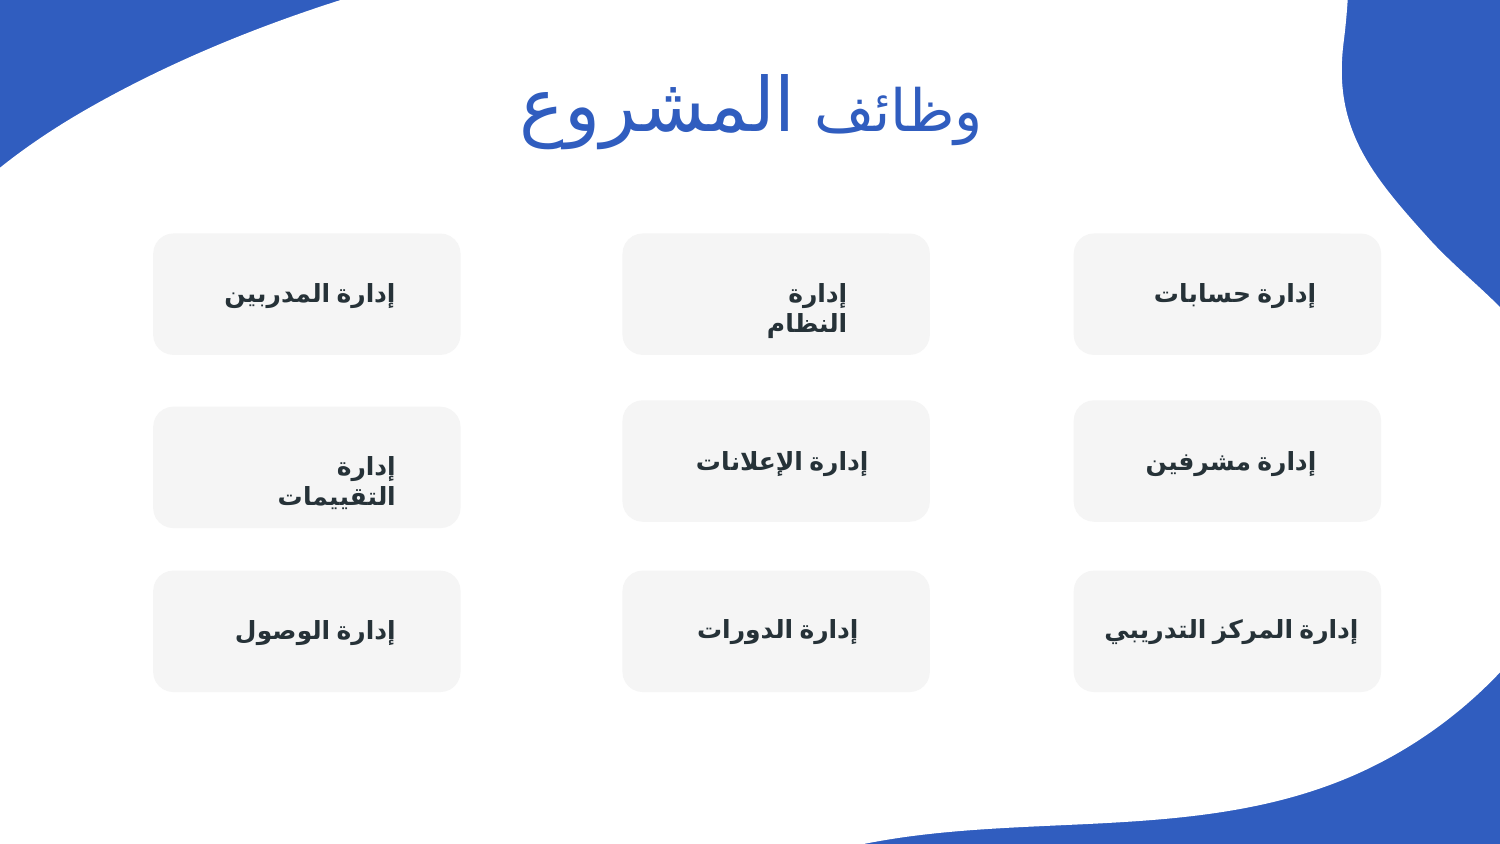

# وظائف المشروع

إدارة المدربين
إدارة النظام
إدارة حسابات

إدارة الإعلانات
إدارة مشرفين
إدارة التقييمات

إدارة الدورات
إدارة المركز التدريبي
إدارة الوصول